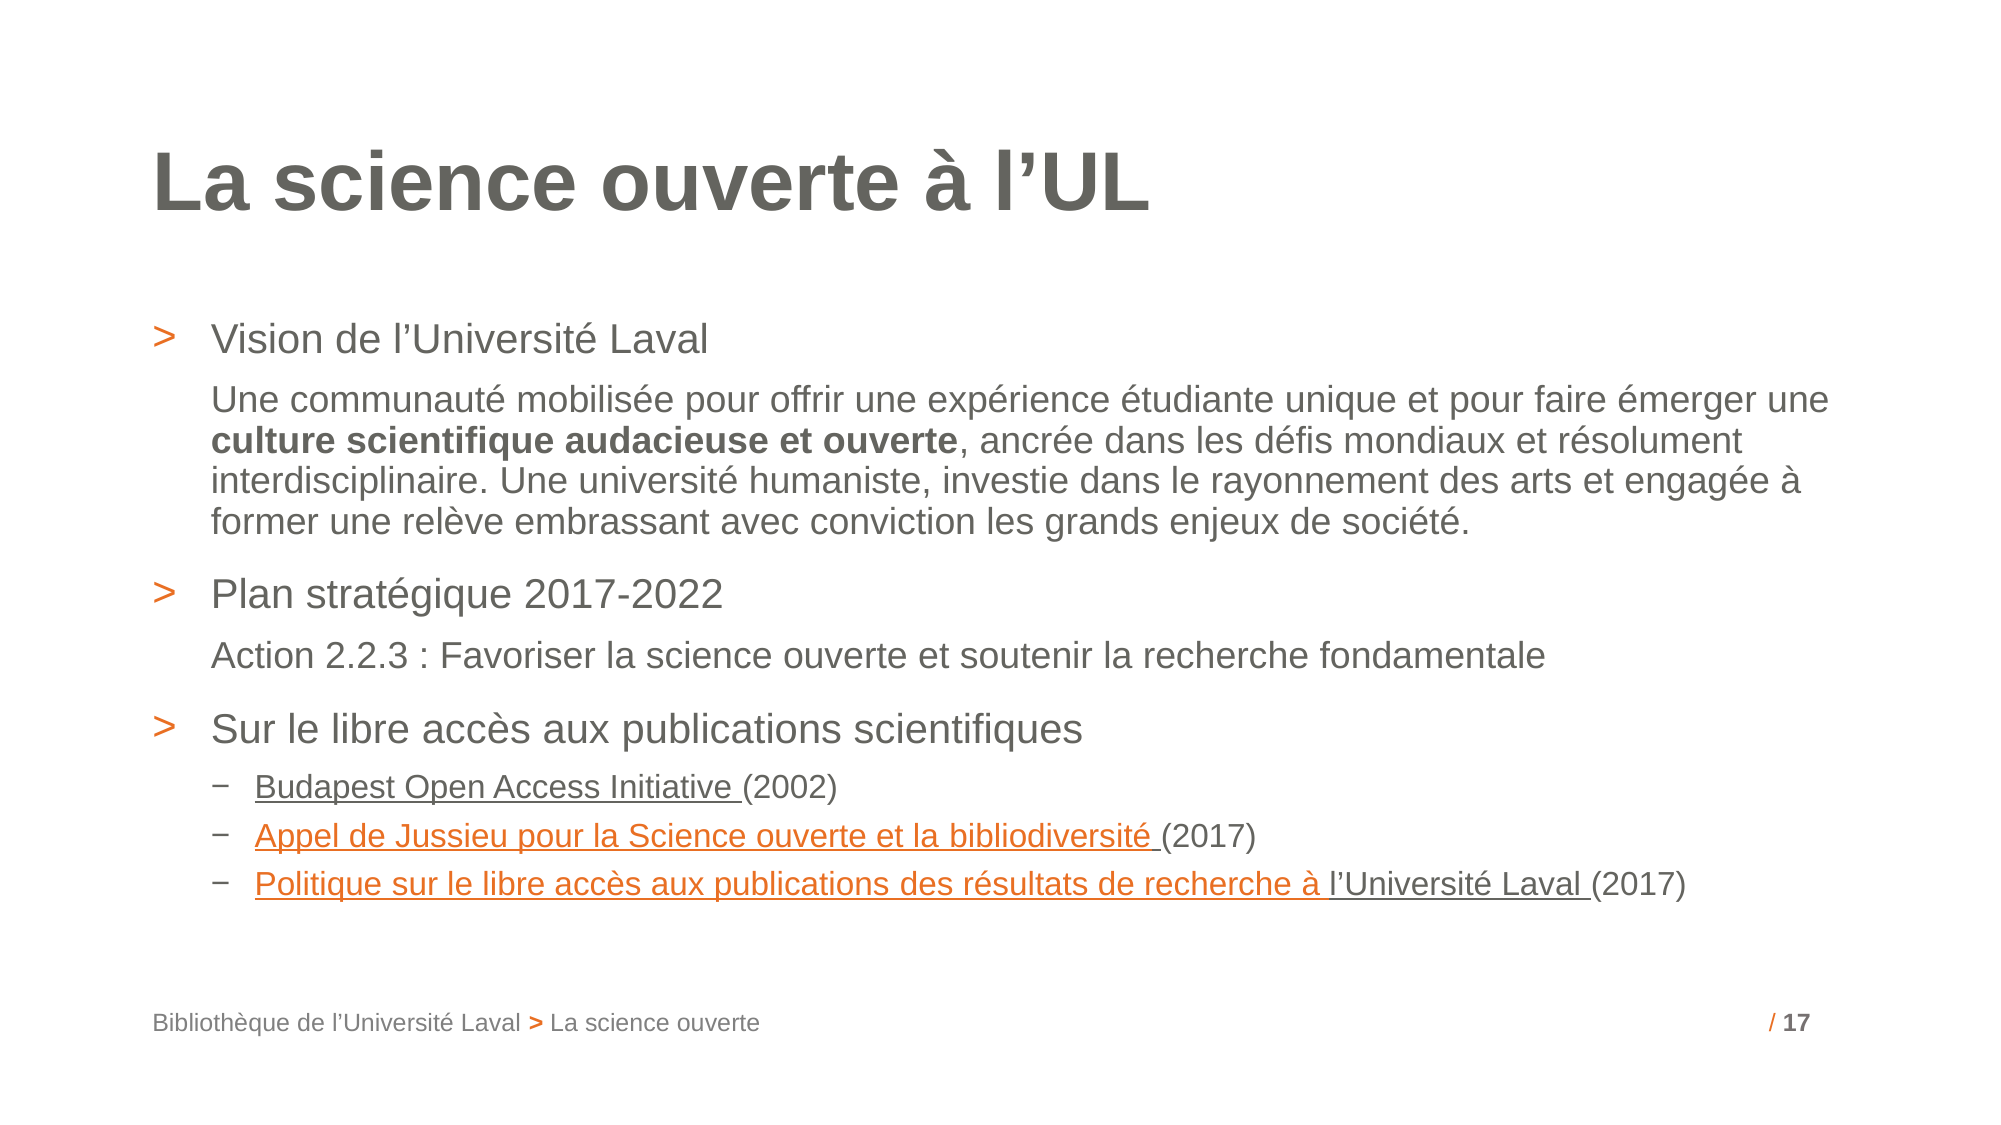

# La science ouverte à l’UL
Vision de l’Université Laval
Une communauté mobilisée pour offrir une expérience étudiante unique et pour faire émerger une culture scientifique audacieuse et ouverte, ancrée dans les défis mondiaux et résolument interdisciplinaire. Une université humaniste, investie dans le rayonnement des arts et engagée à former une relève embrassant avec conviction les grands enjeux de société.
Plan stratégique 2017-2022
Action 2.2.3 : Favoriser la science ouverte et soutenir la recherche fondamentale
Sur le libre accès aux publications scientifiques
Budapest Open Access Initiative (2002)
Appel de Jussieu pour la Science ouverte et la bibliodiversité (2017)
Politique sur le libre accès aux publications des résultats de recherche à l’Université Laval (2017)

Bibliothèque de l’Université Laval > La science ouverte
/ 17